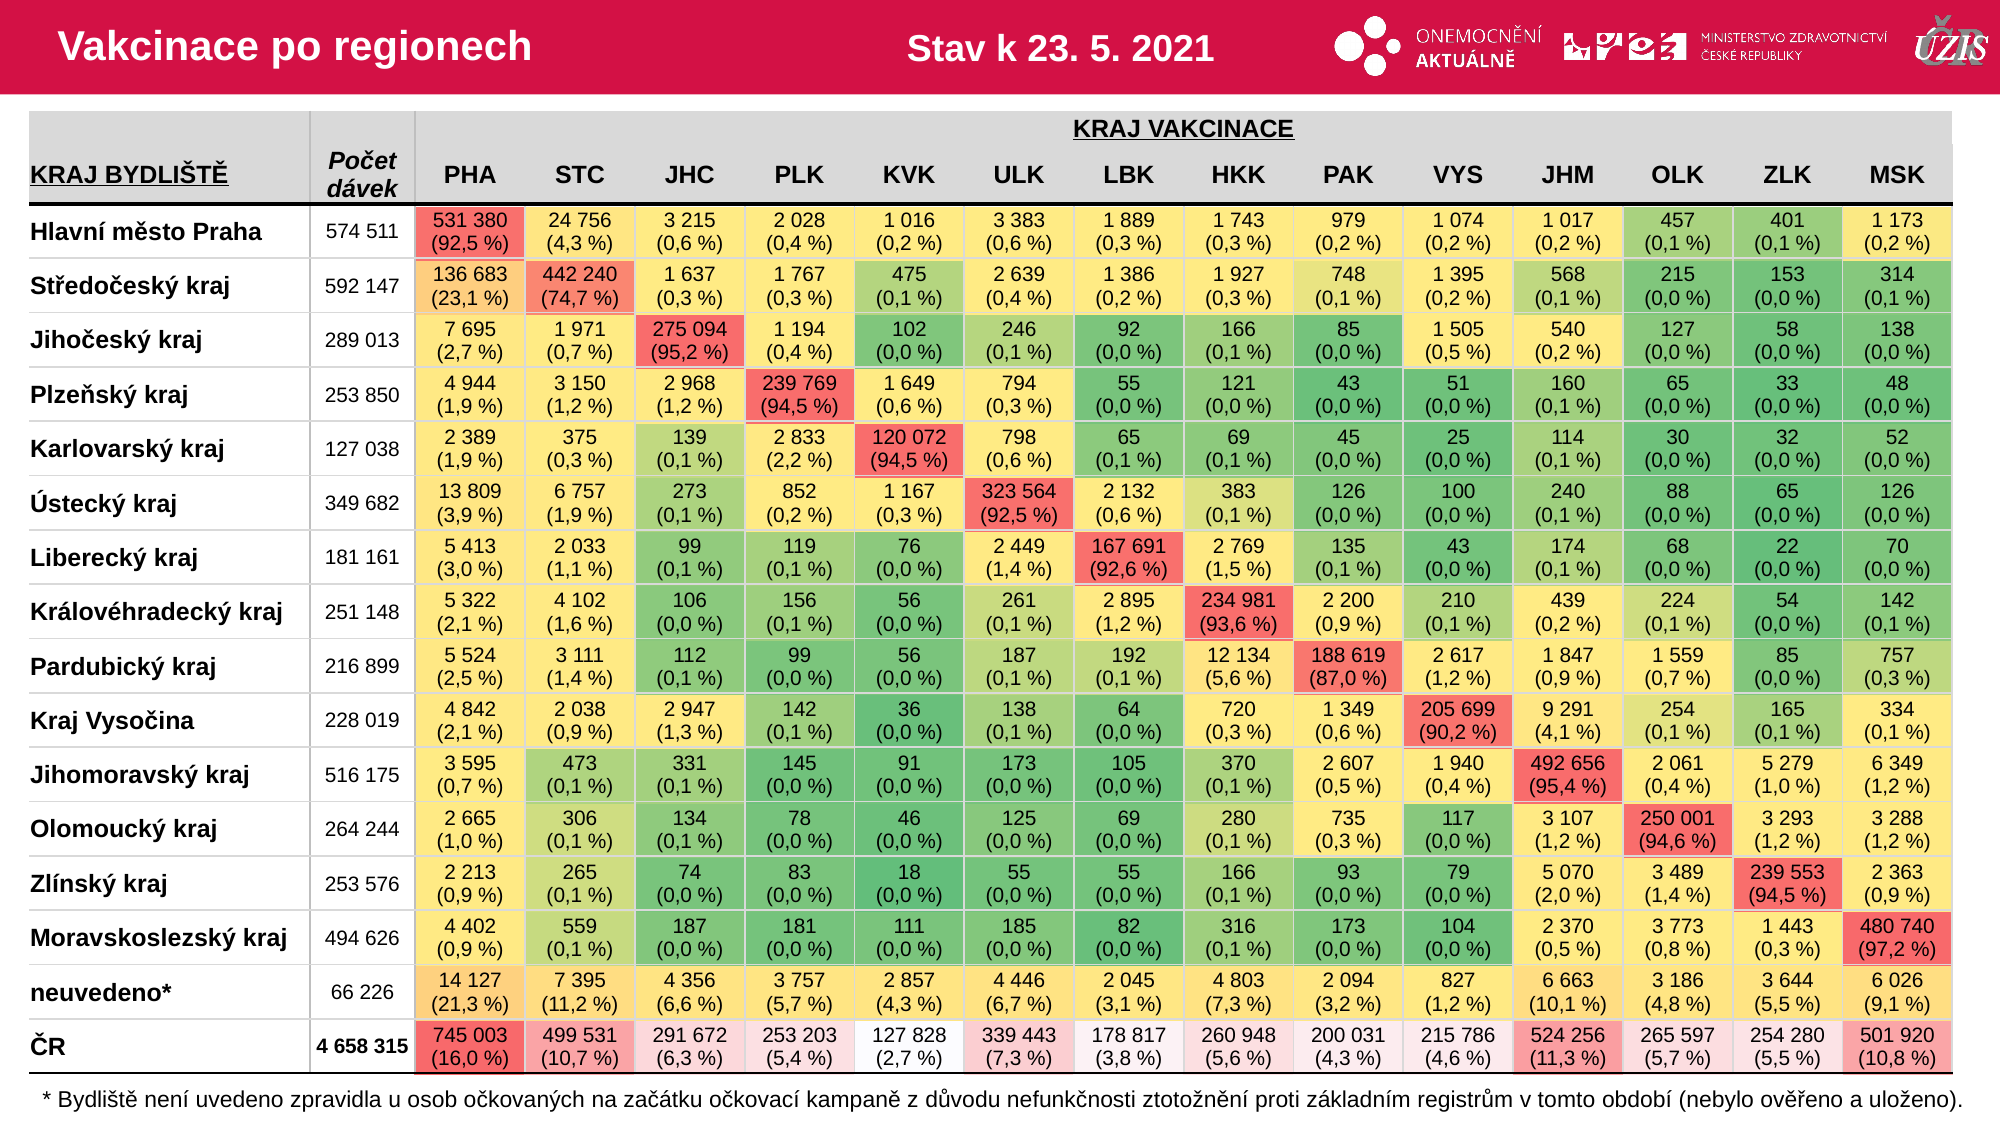

# Vakcinace po regionech
Stav k 23. 5. 2021
|  |  | KRAJ VAKCINACE |  |  |  |  |  |  |  |  |  |  |  |  |  |
| --- | --- | --- | --- | --- | --- | --- | --- | --- | --- | --- | --- | --- | --- | --- | --- |
| KRAJ BYDLIŠTĚ | Počet dávek | PHA | STC | JHC | PLK | KVK | ULK | LBK | HKK | PAK | VYS | JHM | OLK | ZLK | MSK |
| Hlavní město Praha | 574 511 | 531 380 (92,5 %) | 24 756 (4,3 %) | 3 215 (0,6 %) | 2 028 (0,4 %) | 1 016 (0,2 %) | 3 383 (0,6 %) | 1 889 (0,3 %) | 1 743 (0,3 %) | 979 (0,2 %) | 1 074 (0,2 %) | 1 017 (0,2 %) | 457 (0,1 %) | 401 (0,1 %) | 1 173 (0,2 %) |
| Středočeský kraj | 592 147 | 136 683 (23,1 %) | 442 240 (74,7 %) | 1 637 (0,3 %) | 1 767 (0,3 %) | 475 (0,1 %) | 2 639 (0,4 %) | 1 386 (0,2 %) | 1 927 (0,3 %) | 748 (0,1 %) | 1 395 (0,2 %) | 568 (0,1 %) | 215 (0,0 %) | 153 (0,0 %) | 314 (0,1 %) |
| Jihočeský kraj | 289 013 | 7 695 (2,7 %) | 1 971 (0,7 %) | 275 094 (95,2 %) | 1 194 (0,4 %) | 102 (0,0 %) | 246 (0,1 %) | 92 (0,0 %) | 166 (0,1 %) | 85 (0,0 %) | 1 505 (0,5 %) | 540 (0,2 %) | 127 (0,0 %) | 58 (0,0 %) | 138 (0,0 %) |
| Plzeňský kraj | 253 850 | 4 944 (1,9 %) | 3 150 (1,2 %) | 2 968 (1,2 %) | 239 769 (94,5 %) | 1 649 (0,6 %) | 794 (0,3 %) | 55 (0,0 %) | 121 (0,0 %) | 43 (0,0 %) | 51 (0,0 %) | 160 (0,1 %) | 65 (0,0 %) | 33 (0,0 %) | 48 (0,0 %) |
| Karlovarský kraj | 127 038 | 2 389 (1,9 %) | 375 (0,3 %) | 139 (0,1 %) | 2 833 (2,2 %) | 120 072 (94,5 %) | 798 (0,6 %) | 65 (0,1 %) | 69 (0,1 %) | 45 (0,0 %) | 25 (0,0 %) | 114 (0,1 %) | 30 (0,0 %) | 32 (0,0 %) | 52 (0,0 %) |
| Ústecký kraj | 349 682 | 13 809 (3,9 %) | 6 757 (1,9 %) | 273 (0,1 %) | 852 (0,2 %) | 1 167 (0,3 %) | 323 564 (92,5 %) | 2 132 (0,6 %) | 383 (0,1 %) | 126 (0,0 %) | 100 (0,0 %) | 240 (0,1 %) | 88 (0,0 %) | 65 (0,0 %) | 126 (0,0 %) |
| Liberecký kraj | 181 161 | 5 413 (3,0 %) | 2 033 (1,1 %) | 99 (0,1 %) | 119 (0,1 %) | 76 (0,0 %) | 2 449 (1,4 %) | 167 691 (92,6 %) | 2 769 (1,5 %) | 135 (0,1 %) | 43 (0,0 %) | 174 (0,1 %) | 68 (0,0 %) | 22 (0,0 %) | 70 (0,0 %) |
| Královéhradecký kraj | 251 148 | 5 322 (2,1 %) | 4 102 (1,6 %) | 106 (0,0 %) | 156 (0,1 %) | 56 (0,0 %) | 261 (0,1 %) | 2 895 (1,2 %) | 234 981 (93,6 %) | 2 200 (0,9 %) | 210 (0,1 %) | 439 (0,2 %) | 224 (0,1 %) | 54 (0,0 %) | 142 (0,1 %) |
| Pardubický kraj | 216 899 | 5 524 (2,5 %) | 3 111 (1,4 %) | 112 (0,1 %) | 99 (0,0 %) | 56 (0,0 %) | 187 (0,1 %) | 192 (0,1 %) | 12 134 (5,6 %) | 188 619 (87,0 %) | 2 617 (1,2 %) | 1 847 (0,9 %) | 1 559 (0,7 %) | 85 (0,0 %) | 757 (0,3 %) |
| Kraj Vysočina | 228 019 | 4 842 (2,1 %) | 2 038 (0,9 %) | 2 947 (1,3 %) | 142 (0,1 %) | 36 (0,0 %) | 138 (0,1 %) | 64 (0,0 %) | 720 (0,3 %) | 1 349 (0,6 %) | 205 699 (90,2 %) | 9 291 (4,1 %) | 254 (0,1 %) | 165 (0,1 %) | 334 (0,1 %) |
| Jihomoravský kraj | 516 175 | 3 595 (0,7 %) | 473 (0,1 %) | 331 (0,1 %) | 145 (0,0 %) | 91 (0,0 %) | 173 (0,0 %) | 105 (0,0 %) | 370 (0,1 %) | 2 607 (0,5 %) | 1 940 (0,4 %) | 492 656 (95,4 %) | 2 061 (0,4 %) | 5 279 (1,0 %) | 6 349 (1,2 %) |
| Olomoucký kraj | 264 244 | 2 665 (1,0 %) | 306 (0,1 %) | 134 (0,1 %) | 78 (0,0 %) | 46 (0,0 %) | 125 (0,0 %) | 69 (0,0 %) | 280 (0,1 %) | 735 (0,3 %) | 117 (0,0 %) | 3 107 (1,2 %) | 250 001 (94,6 %) | 3 293 (1,2 %) | 3 288 (1,2 %) |
| Zlínský kraj | 253 576 | 2 213 (0,9 %) | 265 (0,1 %) | 74 (0,0 %) | 83 (0,0 %) | 18 (0,0 %) | 55 (0,0 %) | 55 (0,0 %) | 166 (0,1 %) | 93 (0,0 %) | 79 (0,0 %) | 5 070 (2,0 %) | 3 489 (1,4 %) | 239 553 (94,5 %) | 2 363 (0,9 %) |
| Moravskoslezský kraj | 494 626 | 4 402 (0,9 %) | 559 (0,1 %) | 187 (0,0 %) | 181 (0,0 %) | 111 (0,0 %) | 185 (0,0 %) | 82 (0,0 %) | 316 (0,1 %) | 173 (0,0 %) | 104 (0,0 %) | 2 370 (0,5 %) | 3 773 (0,8 %) | 1 443 (0,3 %) | 480 740 (97,2 %) |
| neuvedeno\* | 66 226 | 14 127 (21,3 %) | 7 395 (11,2 %) | 4 356 (6,6 %) | 3 757 (5,7 %) | 2 857 (4,3 %) | 4 446 (6,7 %) | 2 045 (3,1 %) | 4 803 (7,3 %) | 2 094 (3,2 %) | 827 (1,2 %) | 6 663 (10,1 %) | 3 186 (4,8 %) | 3 644 (5,5 %) | 6 026 (9,1 %) |
| ČR | 4 658 315 | 745 003 (16,0 %) | 499 531 (10,7 %) | 291 672 (6,3 %) | 253 203 (5,4 %) | 127 828 (2,7 %) | 339 443 (7,3 %) | 178 817 (3,8 %) | 260 948 (5,6 %) | 200 031 (4,3 %) | 215 786 (4,6 %) | 524 256 (11,3 %) | 265 597 (5,7 %) | 254 280 (5,5 %) | 501 920 (10,8 %) |
|  |  |  |  |  |  |  |  |  |  |  |  |  |  |
| --- | --- | --- | --- | --- | --- | --- | --- | --- | --- | --- | --- | --- | --- |
|  |  |  |  |  |  |  |  |  |  |  |  |  |  |
|  |  |  |  |  |  |  |  |  |  |  |  |  |  |
|  |  |  |  |  |  |  |  |  |  |  |  |  |  |
|  |  |  |  |  |  |  |  |  |  |  |  |  |  |
|  |  |  |  |  |  |  |  |  |  |  |  |  |  |
|  |  |  |  |  |  |  |  |  |  |  |  |  |  |
|  |  |  |  |  |  |  |  |  |  |  |  |  |  |
|  |  |  |  |  |  |  |  |  |  |  |  |  |  |
|  |  |  |  |  |  |  |  |  |  |  |  |  |  |
|  |  |  |  |  |  |  |  |  |  |  |  |  |  |
|  |  |  |  |  |  |  |  |  |  |  |  |  |  |
|  |  |  |  |  |  |  |  |  |  |  |  |  |  |
|  |  |  |  |  |  |  |  |  |  |  |  |  |  |
|  |  |  |  |  |  |  |  |  |  |  |  |  |  |
|  |  |  |  |  |  |  |  |  |  |  |  |  |  |
* Bydliště není uvedeno zpravidla u osob očkovaných na začátku očkovací kampaně z důvodu nefunkčnosti ztotožnění proti základním registrům v tomto období (nebylo ověřeno a uloženo).